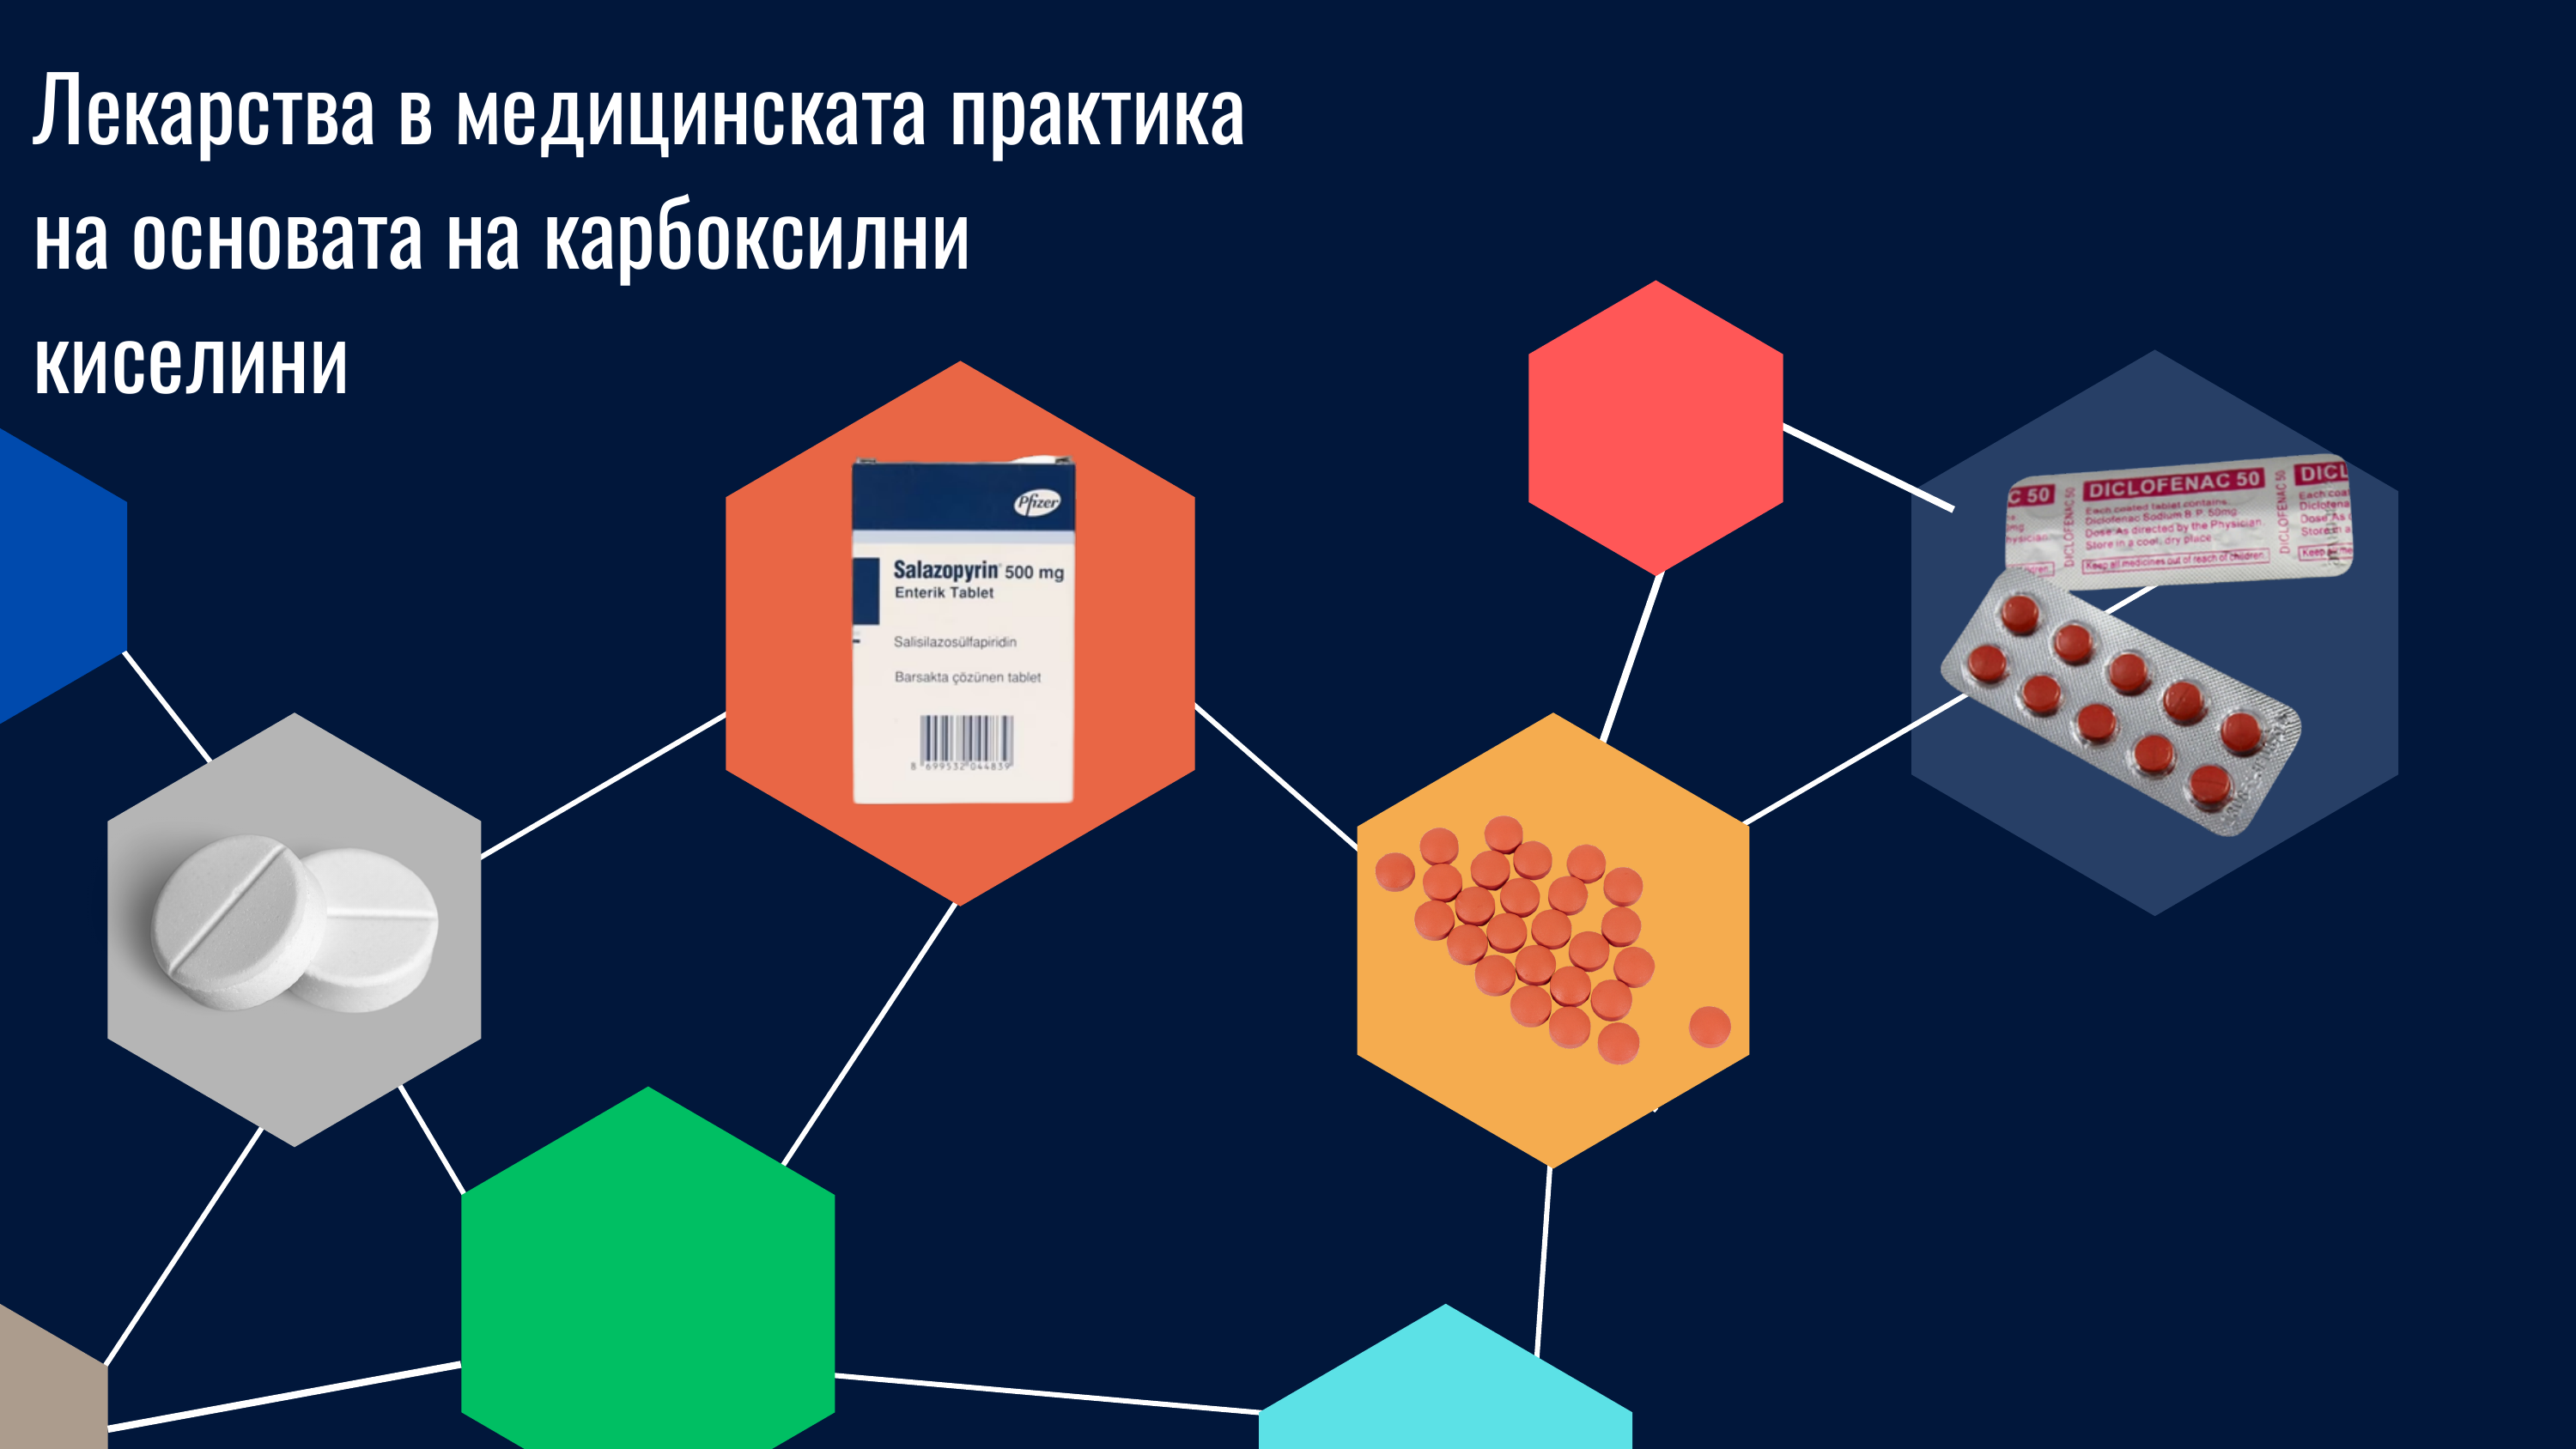

Лекарства в медицинската практика на основата на карбоксилни киселини